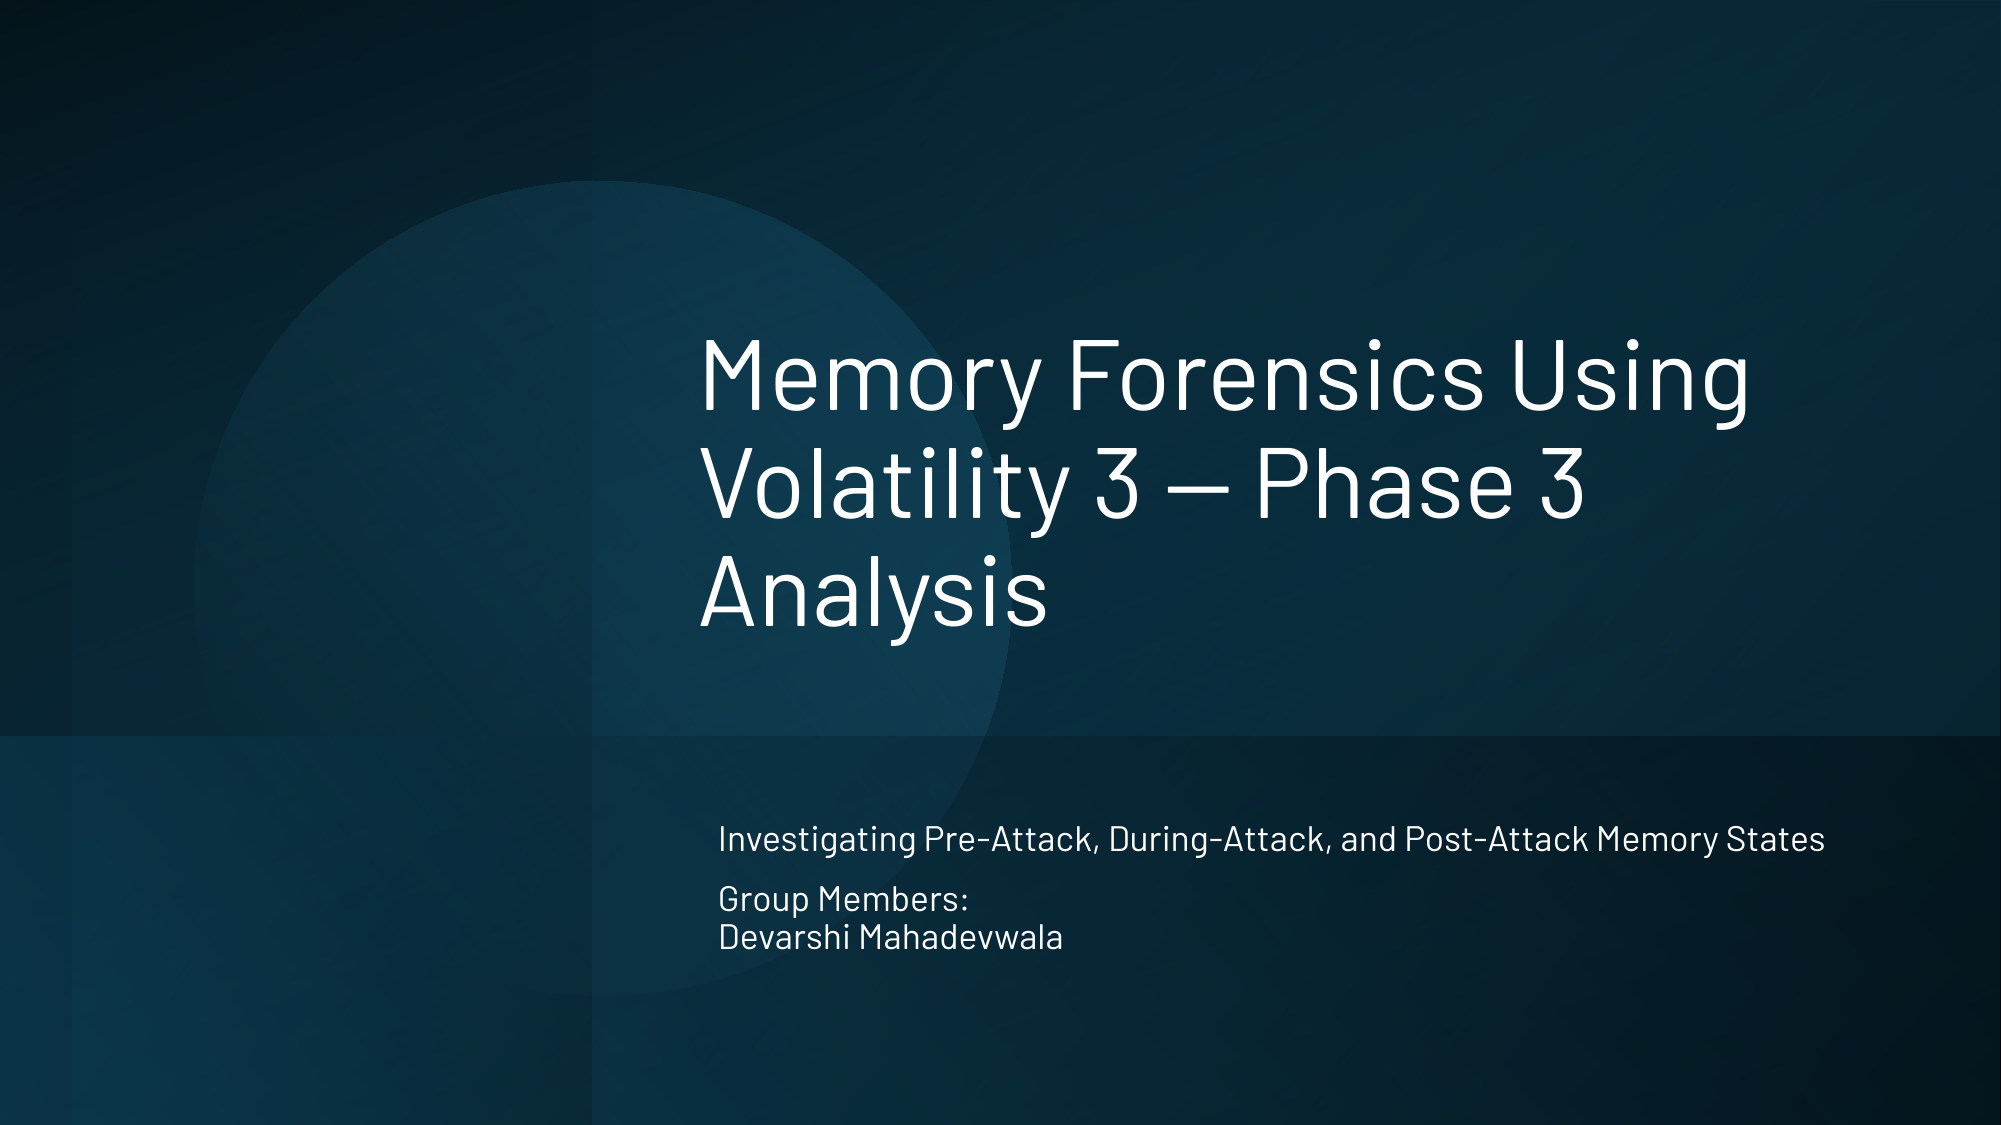

# Memory Forensics Using Volatility 3 — Phase 3 Analysis

Investigating Pre-Attack, During-Attack, and Post-Attack Memory States
Group Members:
Devarshi Mahadevwala